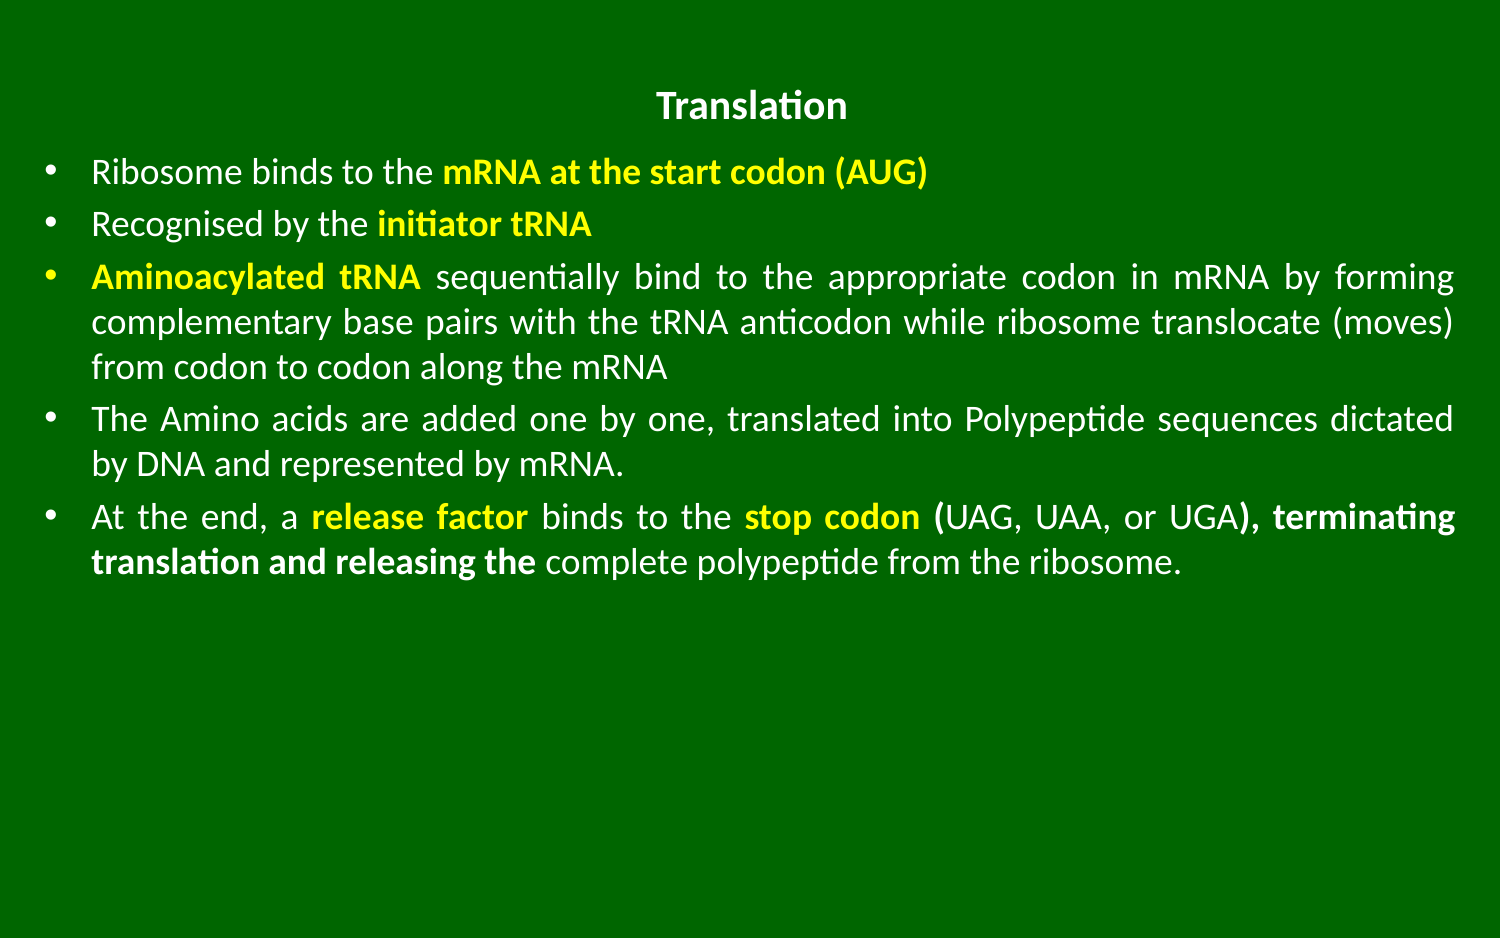

# Translation
Ribosome binds to the mRNA at the start codon (AUG)
Recognised by the initiator tRNA
Aminoacylated tRNA sequentially bind to the appropriate codon in mRNA by forming complementary base pairs with the tRNA anticodon while ribosome translocate (moves) from codon to codon along the mRNA
The Amino acids are added one by one, translated into Polypeptide sequences dictated by DNA and represented by mRNA.
At the end, a release factor binds to the stop codon (UAG, UAA, or UGA), terminating translation and releasing the complete polypeptide from the ribosome.